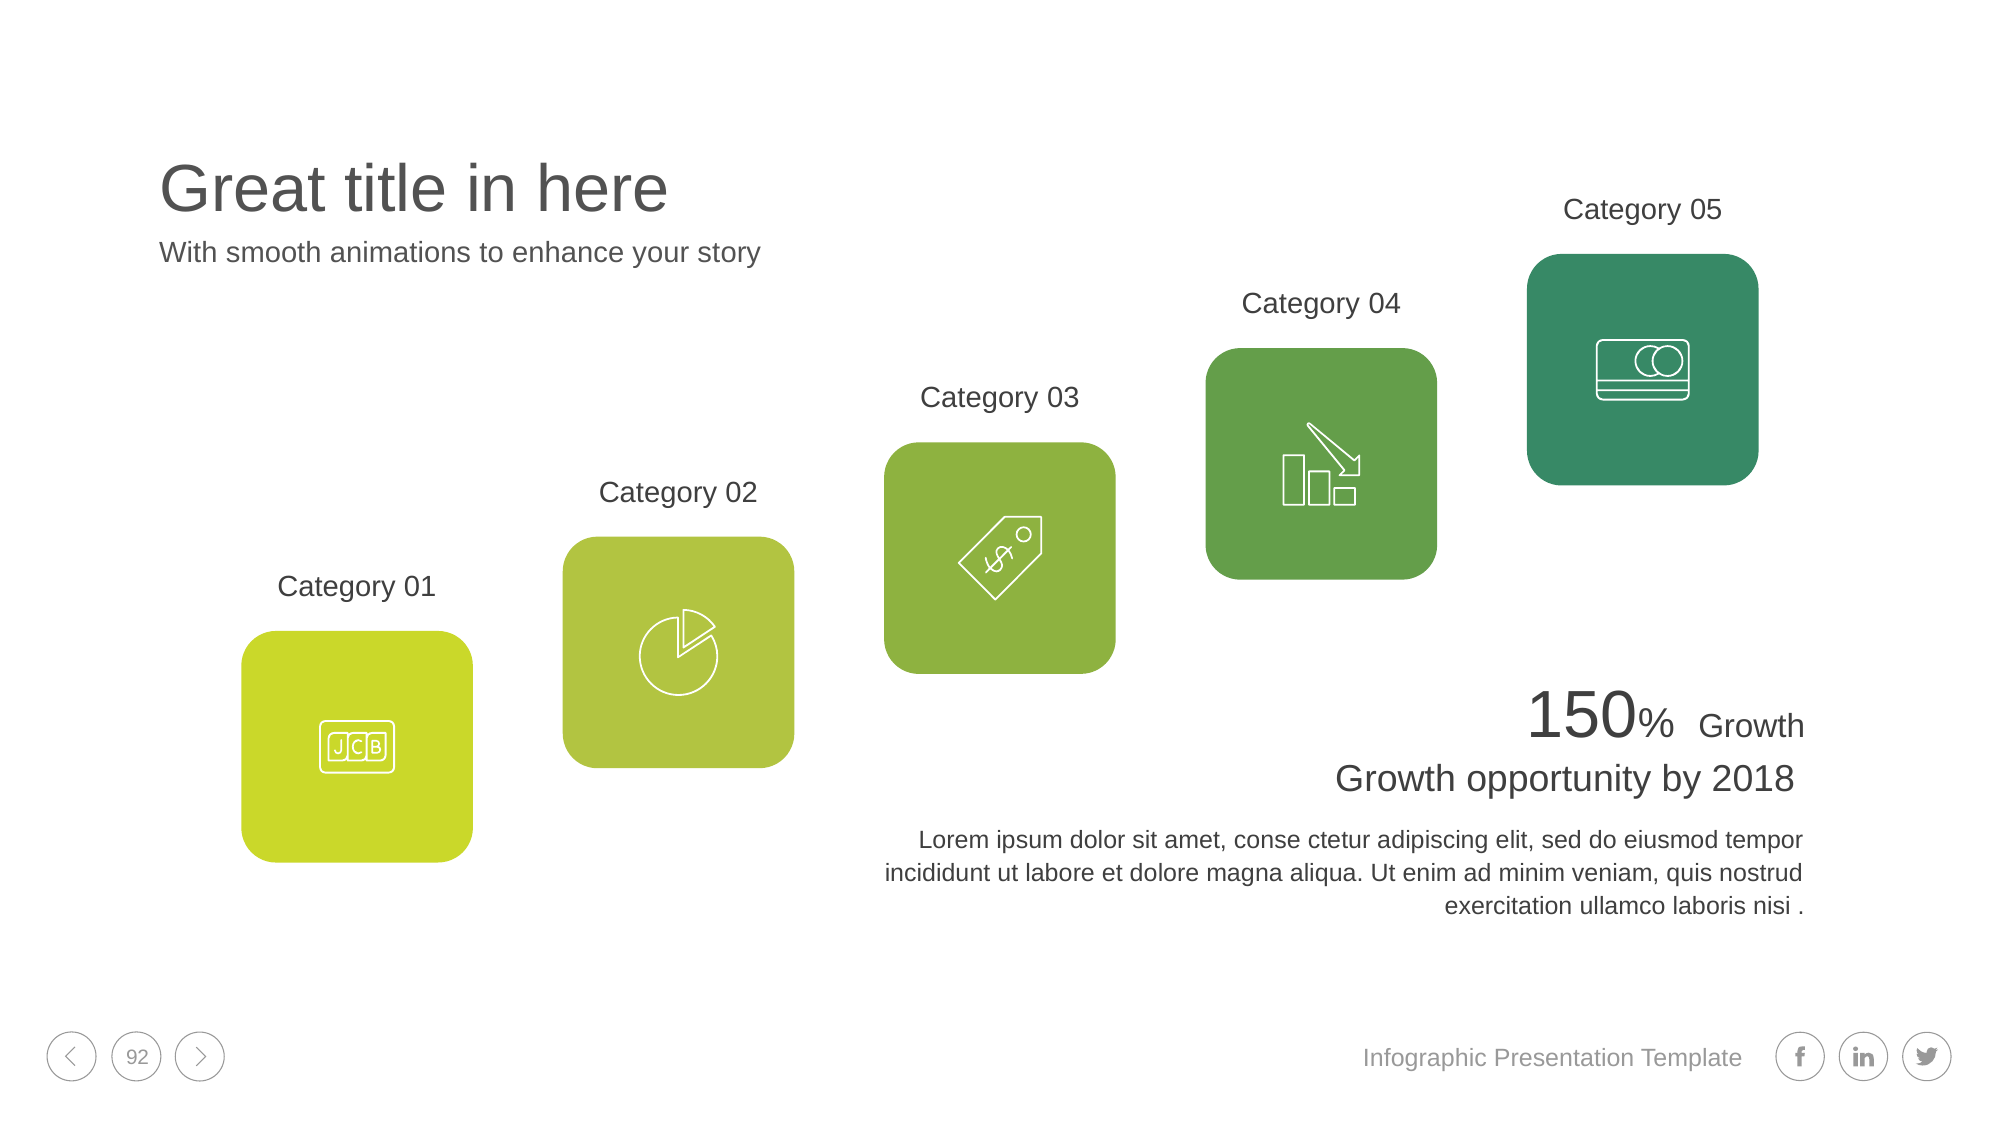

Great title in here
With smooth animations to enhance your story
Category 05

Category 04

Category 03

Category 02

Category 01

150% Growth
Growth opportunity by 2018
Lorem ipsum dolor sit amet, conse ctetur adipiscing elit, sed do eiusmod tempor incididunt ut labore et dolore magna aliqua. Ut enim ad minim veniam, quis nostrud exercitation ullamco laboris nisi .
92